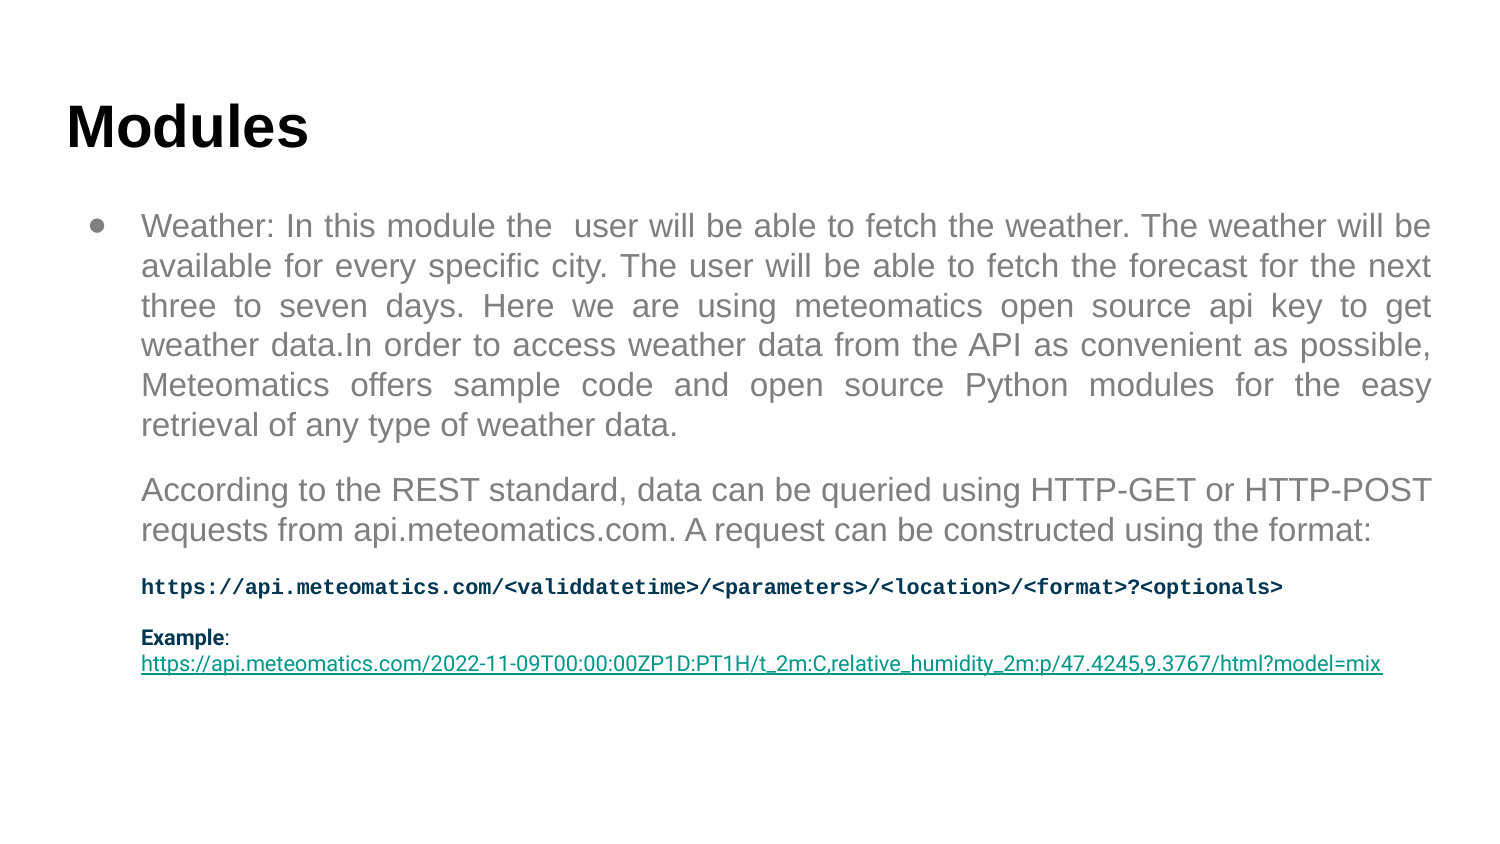

# Modules
Weather: In this module the  user will be able to fetch the weather. The weather will be available for every specific city. The user will be able to fetch the forecast for the next three to seven days. Here we are using meteomatics open source api key to get weather data.In order to access weather data from the API as convenient as possible, Meteomatics offers sample code and open source Python modules for the easy retrieval of any type of weather data.
According to the REST standard, data can be queried using HTTP-GET or HTTP-POST requests from api.meteomatics.com. A request can be constructed using the format:
https://api.meteomatics.com/<validdatetime>/<parameters>/<location>/<format>?<optionals>
Example: https://api.meteomatics.com/2022-11-09T00:00:00ZP1D:PT1H/t_2m:C,relative_humidity_2m:p/47.4245,9.3767/html?model=mix